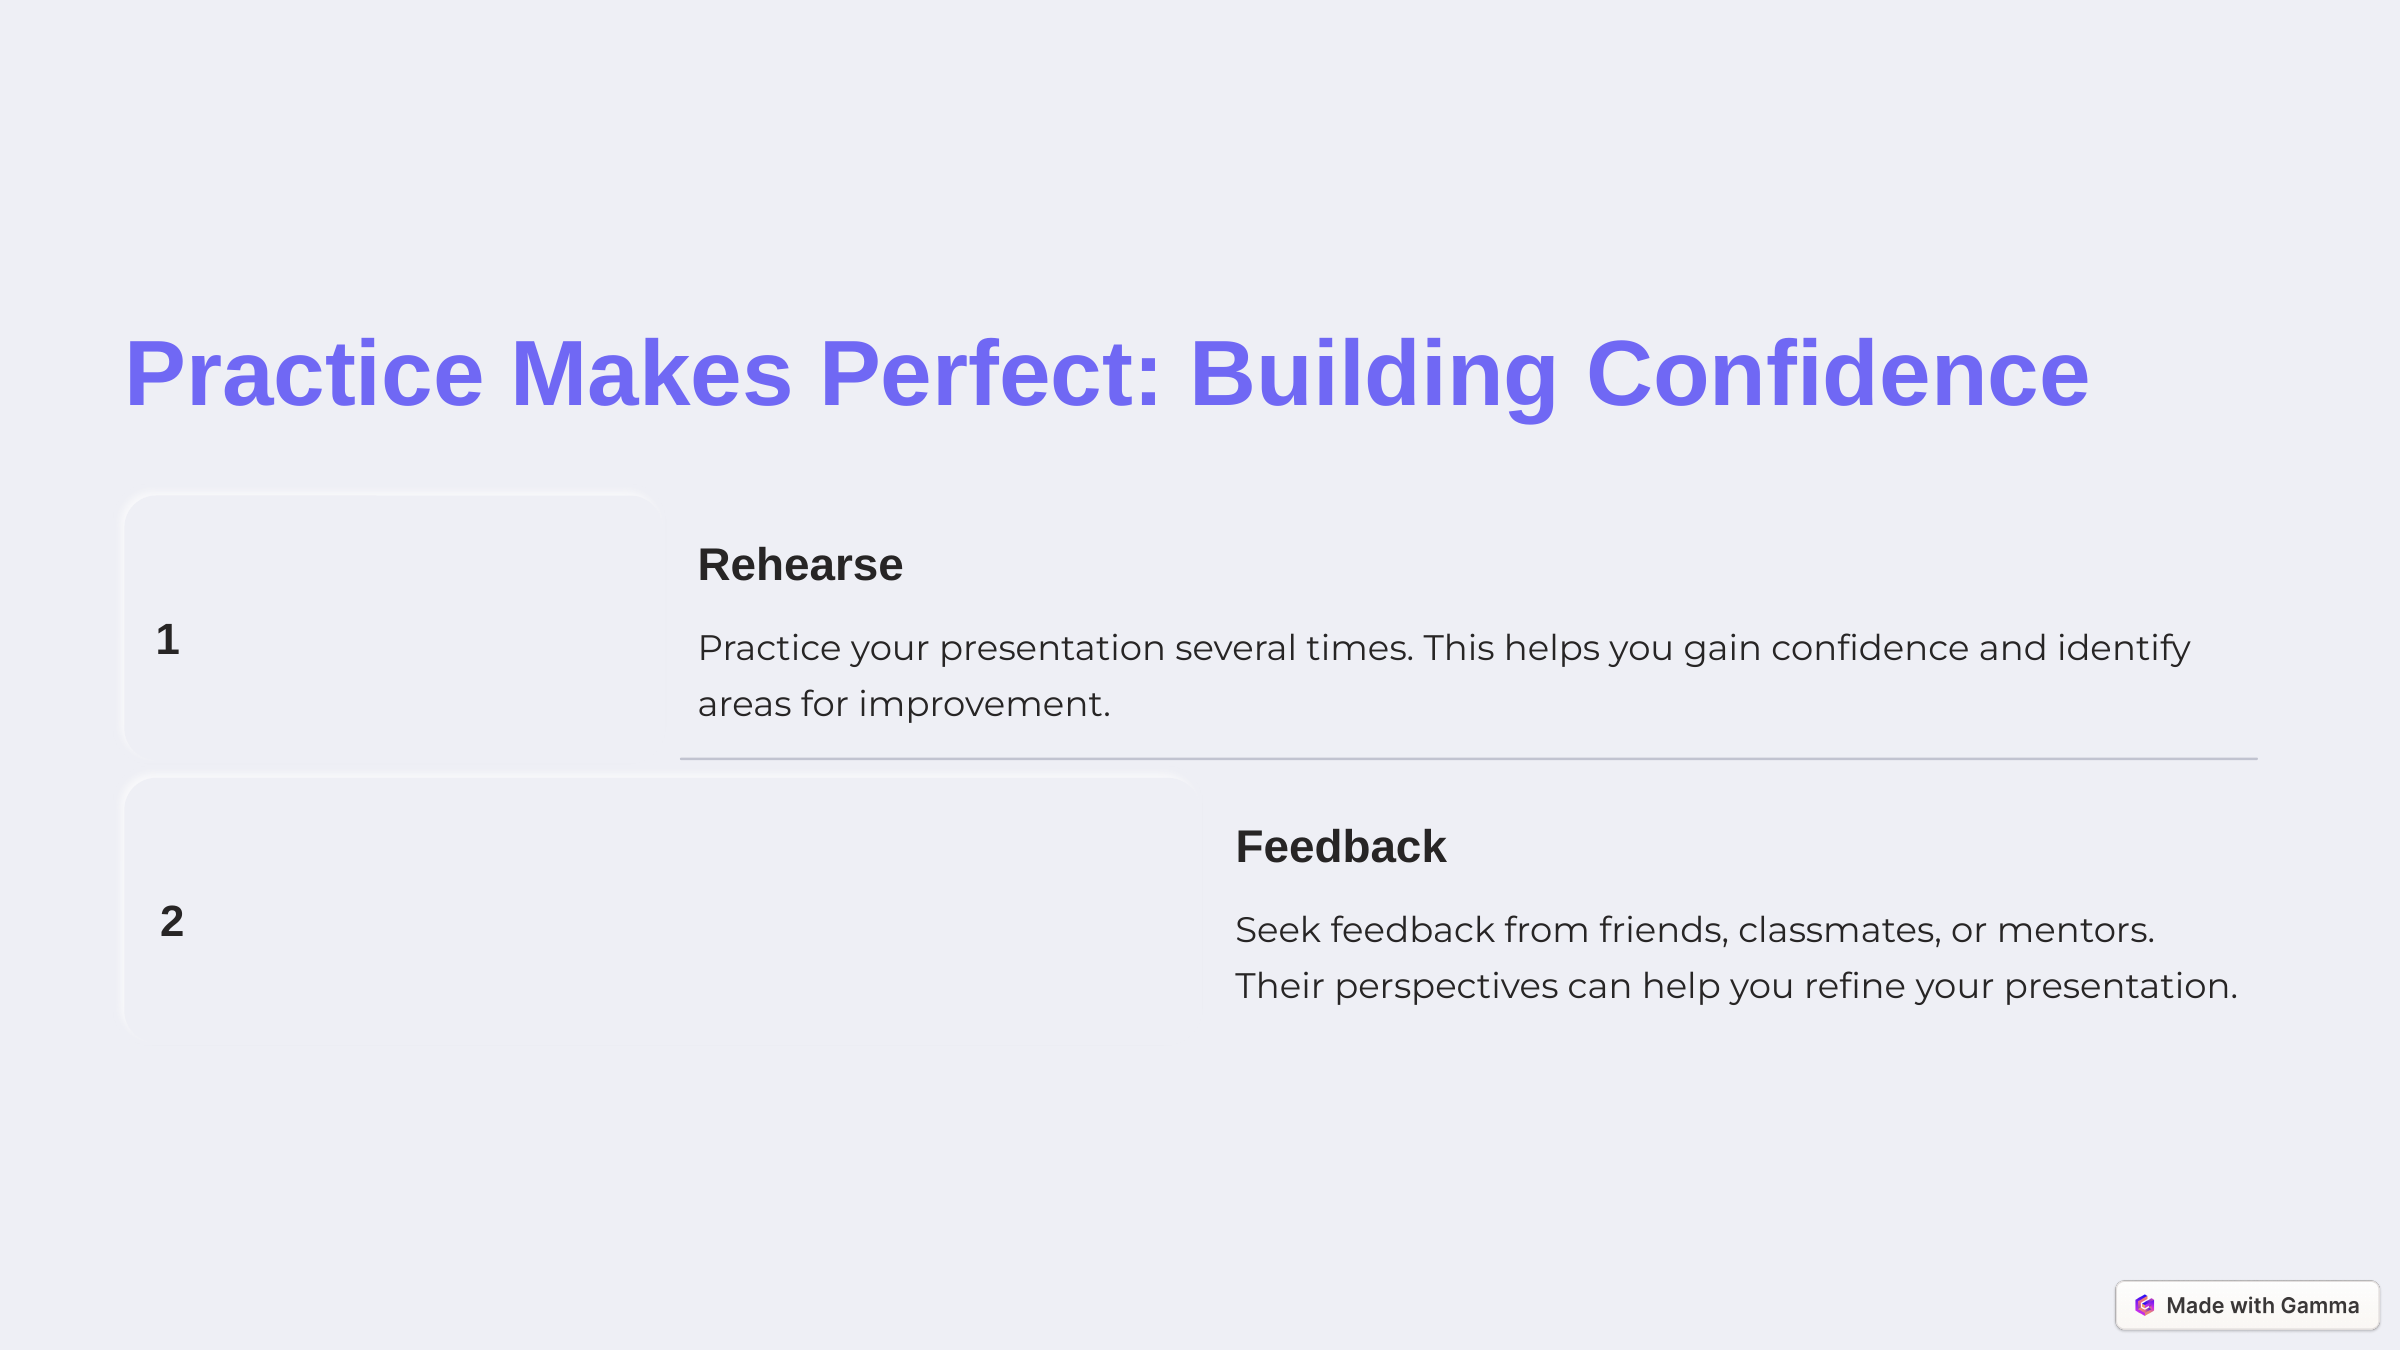

Practice Makes Perfect: Building Confidence

Rehearse
1
Practice your presentation several times. This helps you gain confidence and identify areas for improvement.

Feedback
2
Seek feedback from friends, classmates, or mentors. Their perspectives can help you refine your presentation.